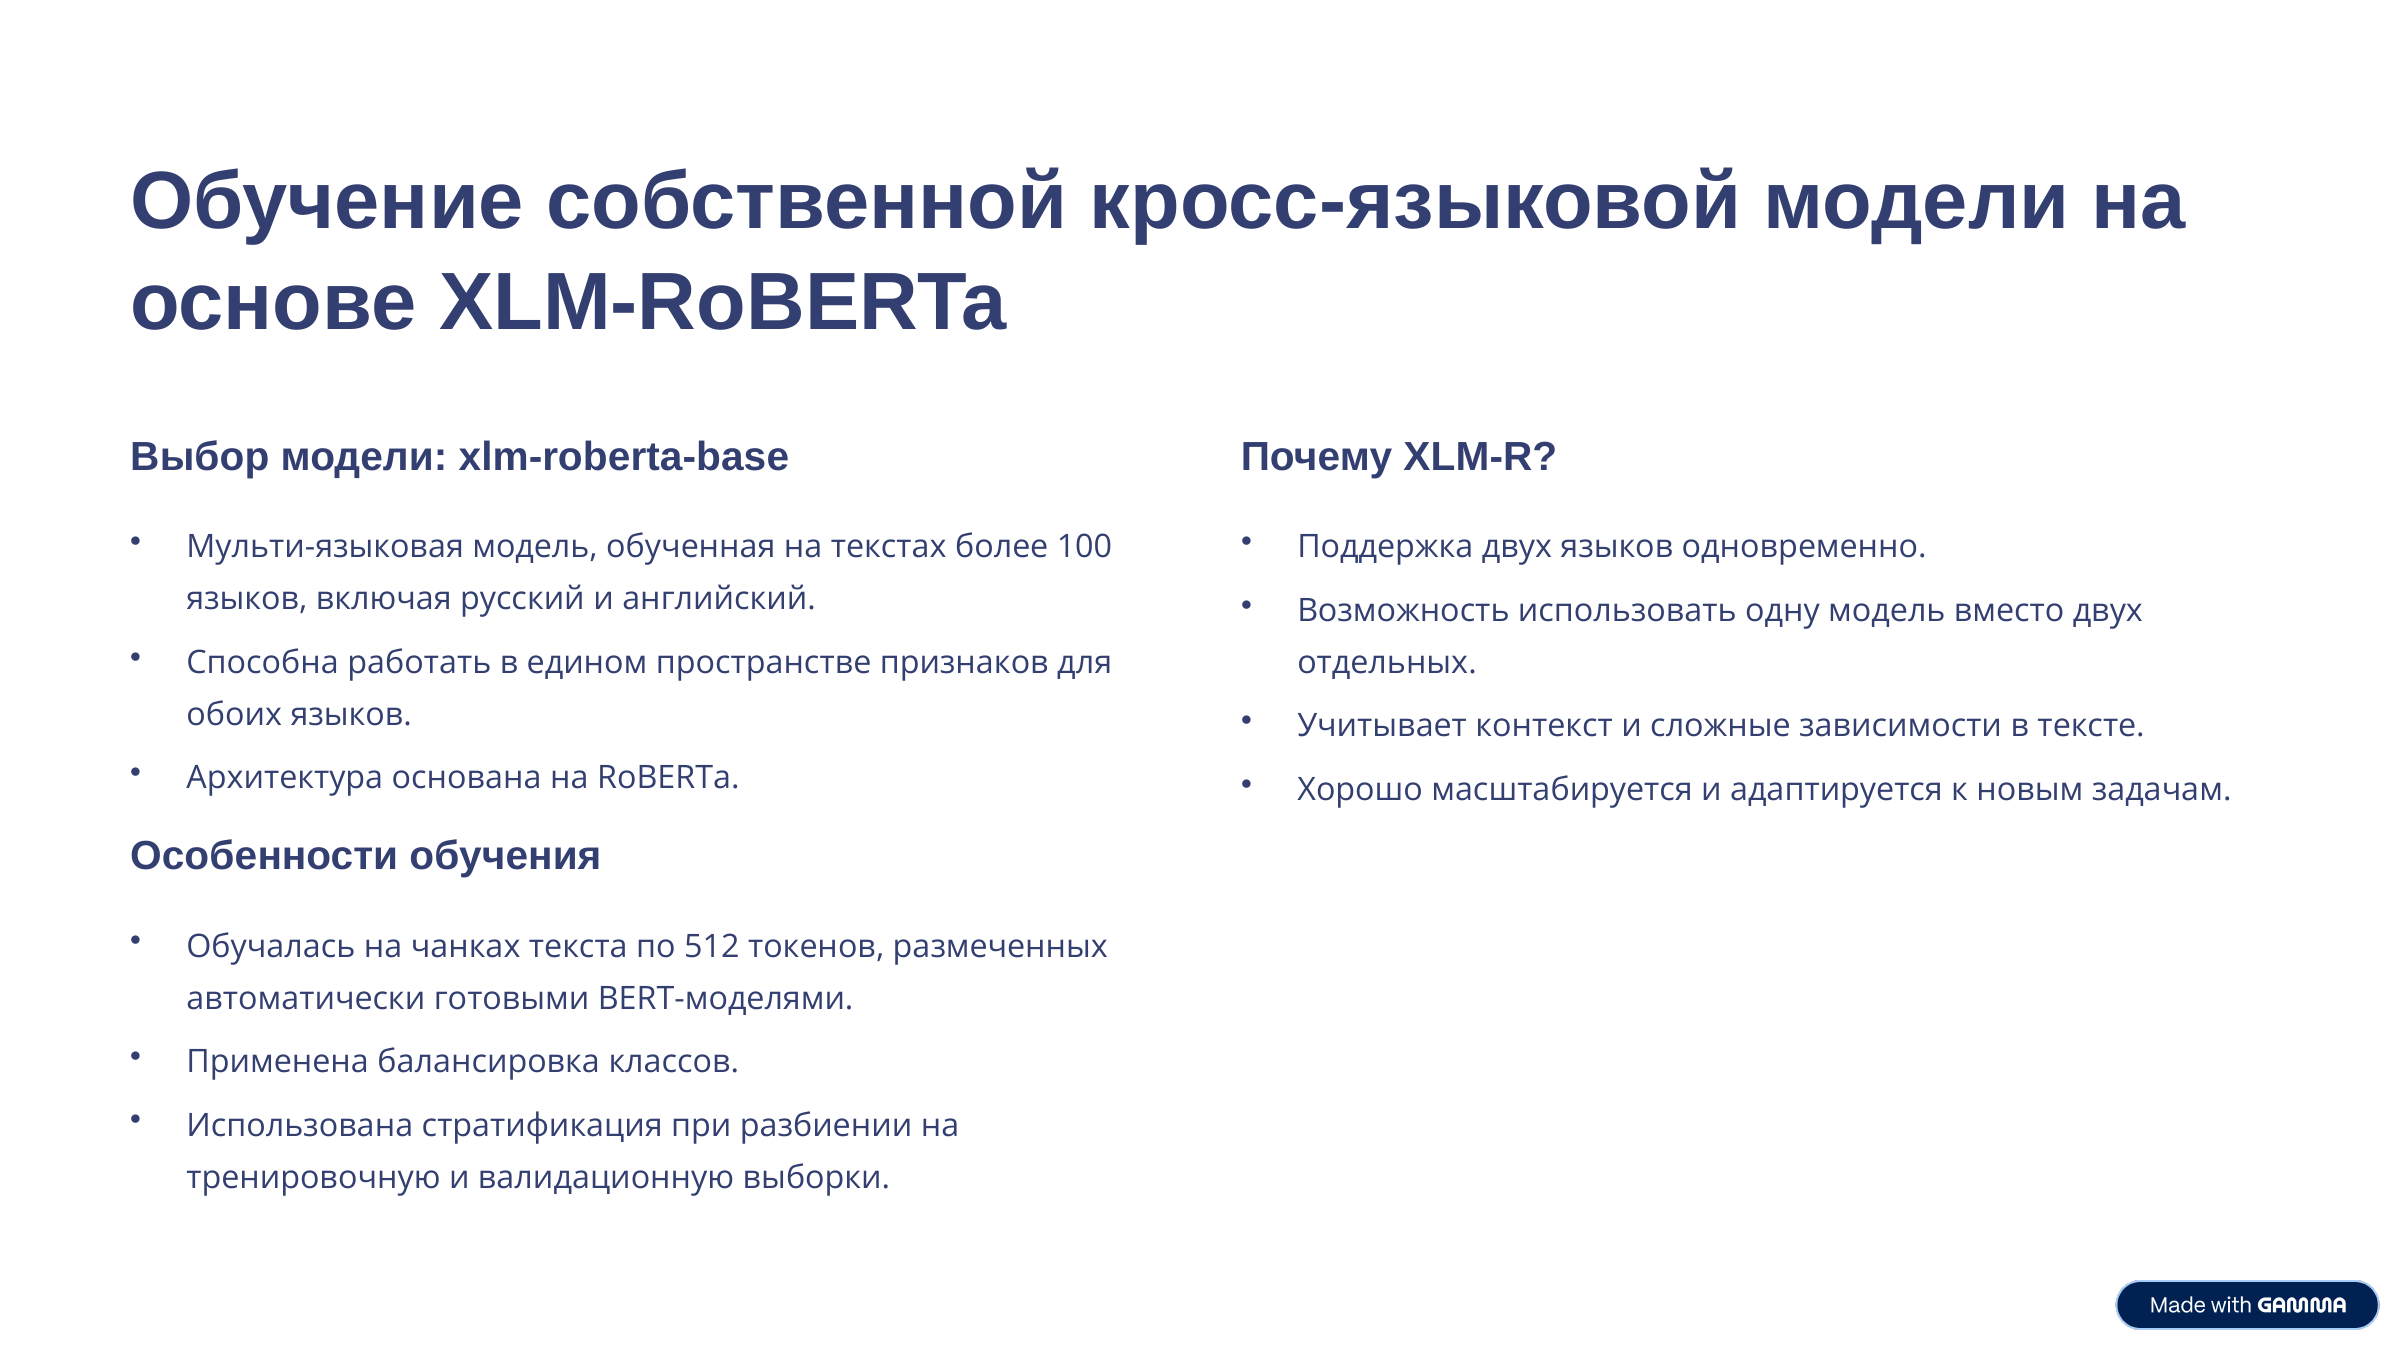

Обучение собственной кросс-языковой модели на основе XLM-RoBERTa
Выбор модели: xlm-roberta-base
Почему XLM-R?
Мульти-языковая модель, обученная на текстах более 100 языков, включая русский и английский.
Поддержка двух языков одновременно.
Возможность использовать одну модель вместо двух отдельных.
Способна работать в едином пространстве признаков для обоих языков.
Учитывает контекст и сложные зависимости в тексте.
Архитектура основана на RoBERTa.
Хорошо масштабируется и адаптируется к новым задачам.
Особенности обучения
Обучалась на чанках текста по 512 токенов, размеченных автоматически готовыми BERT-моделями.
Применена балансировка классов.
Использована стратификация при разбиении на тренировочную и валидационную выборки.